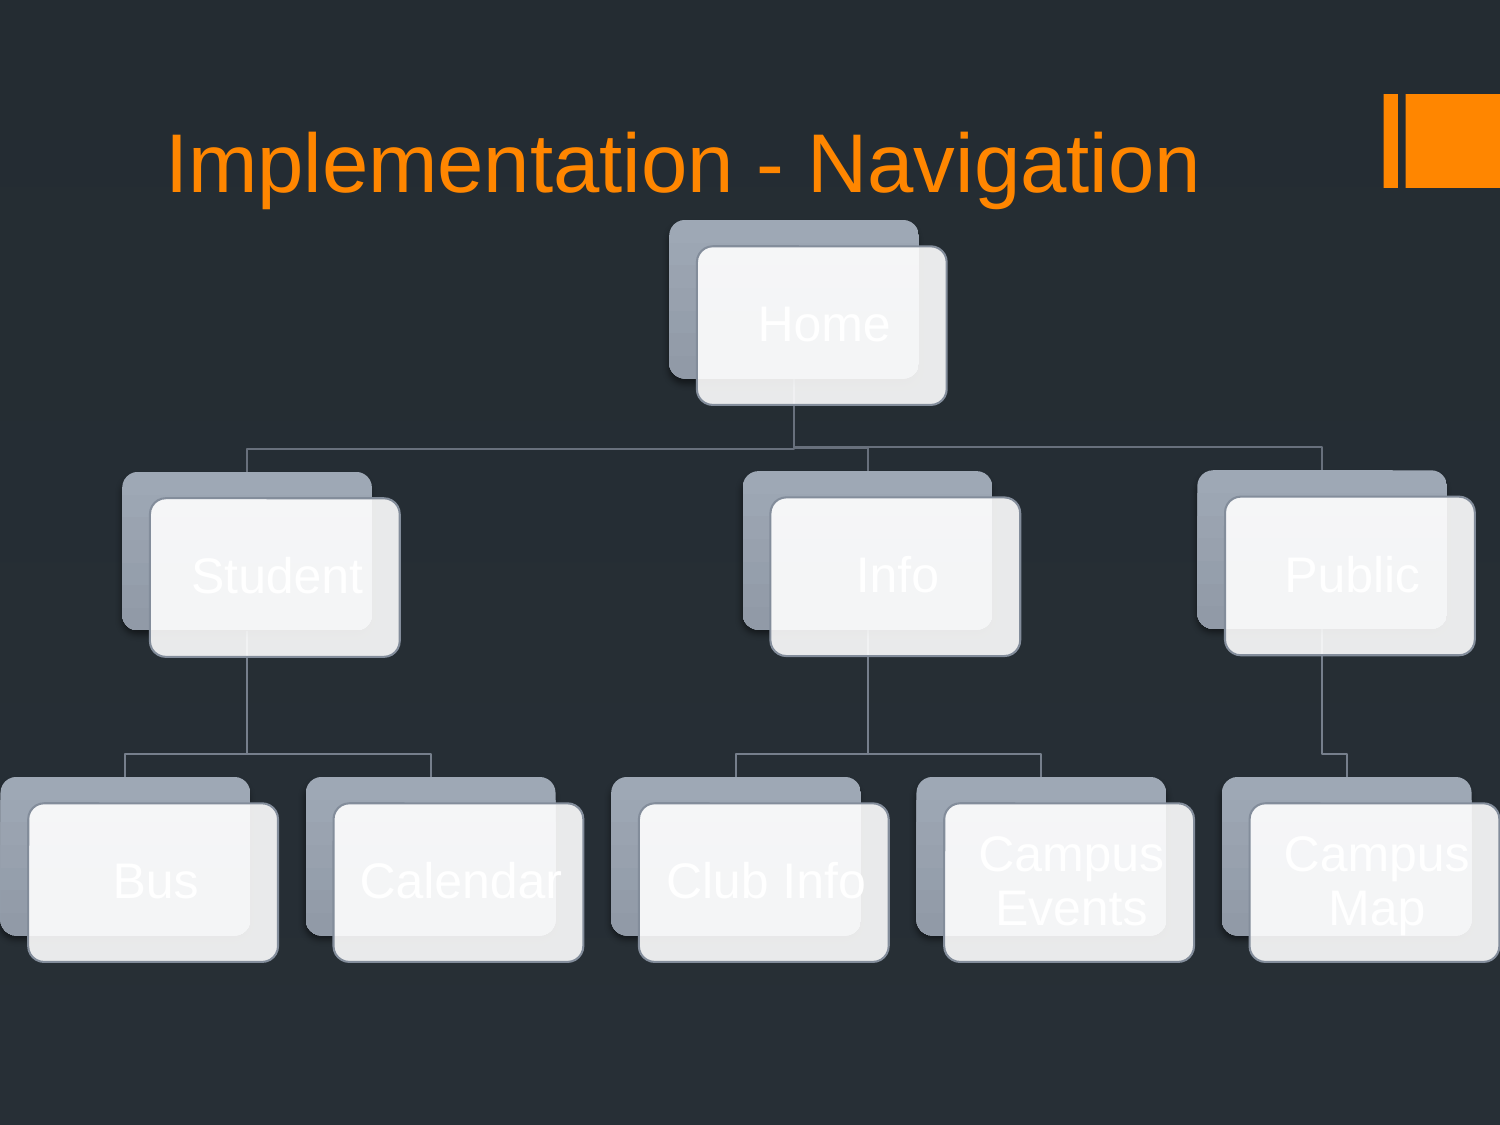

# Implementation - Navigation
Home
Student
Bus
Calendar
Info
Club Info
Campus Events
Public
Campus Map